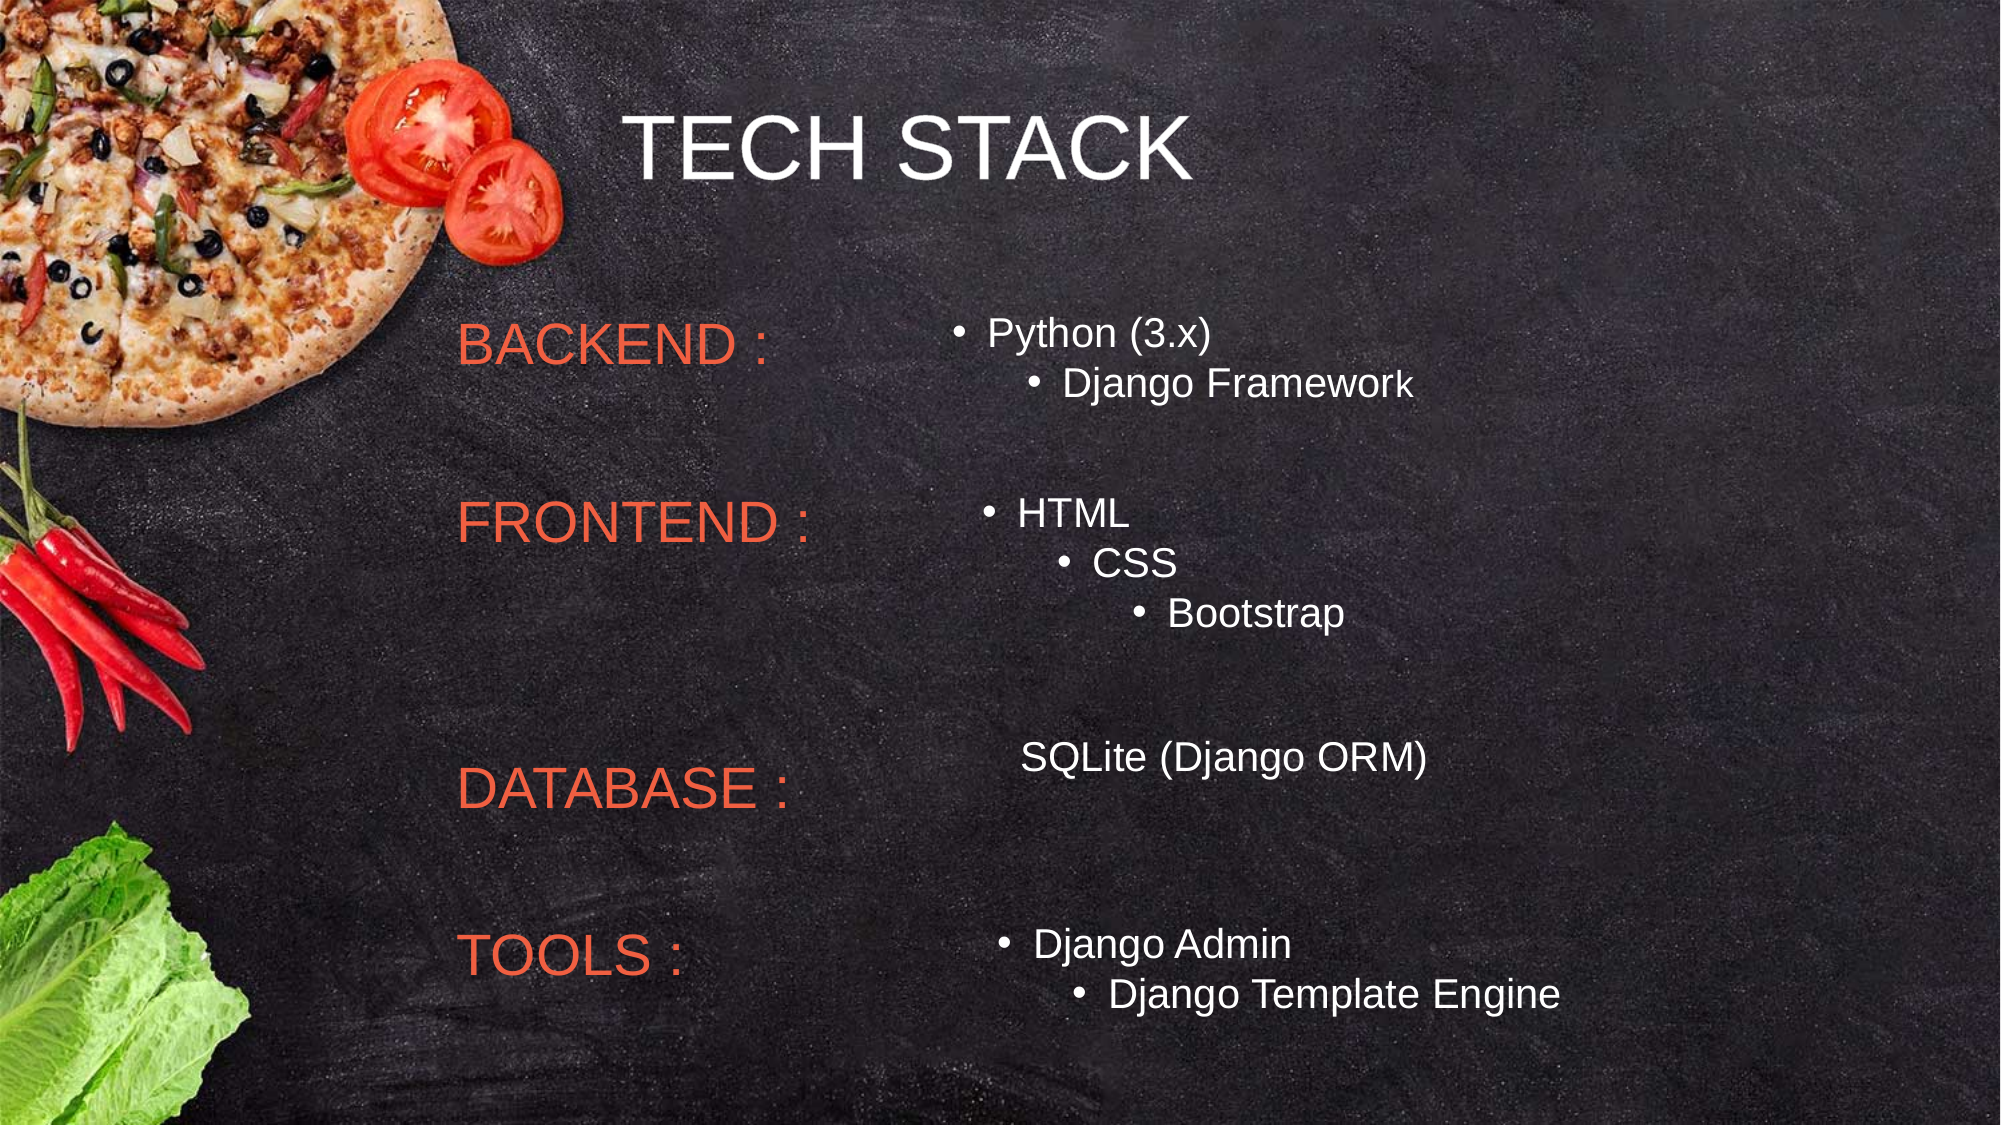

TECH STACK
BACKEND :
Python (3.x)
Django Framework

FRONTEND :
HTML
CSS
Bootstrap

SQLite (Django ORM)

DATABASE :
TOOLS :
Django Admin
Django Template Engine